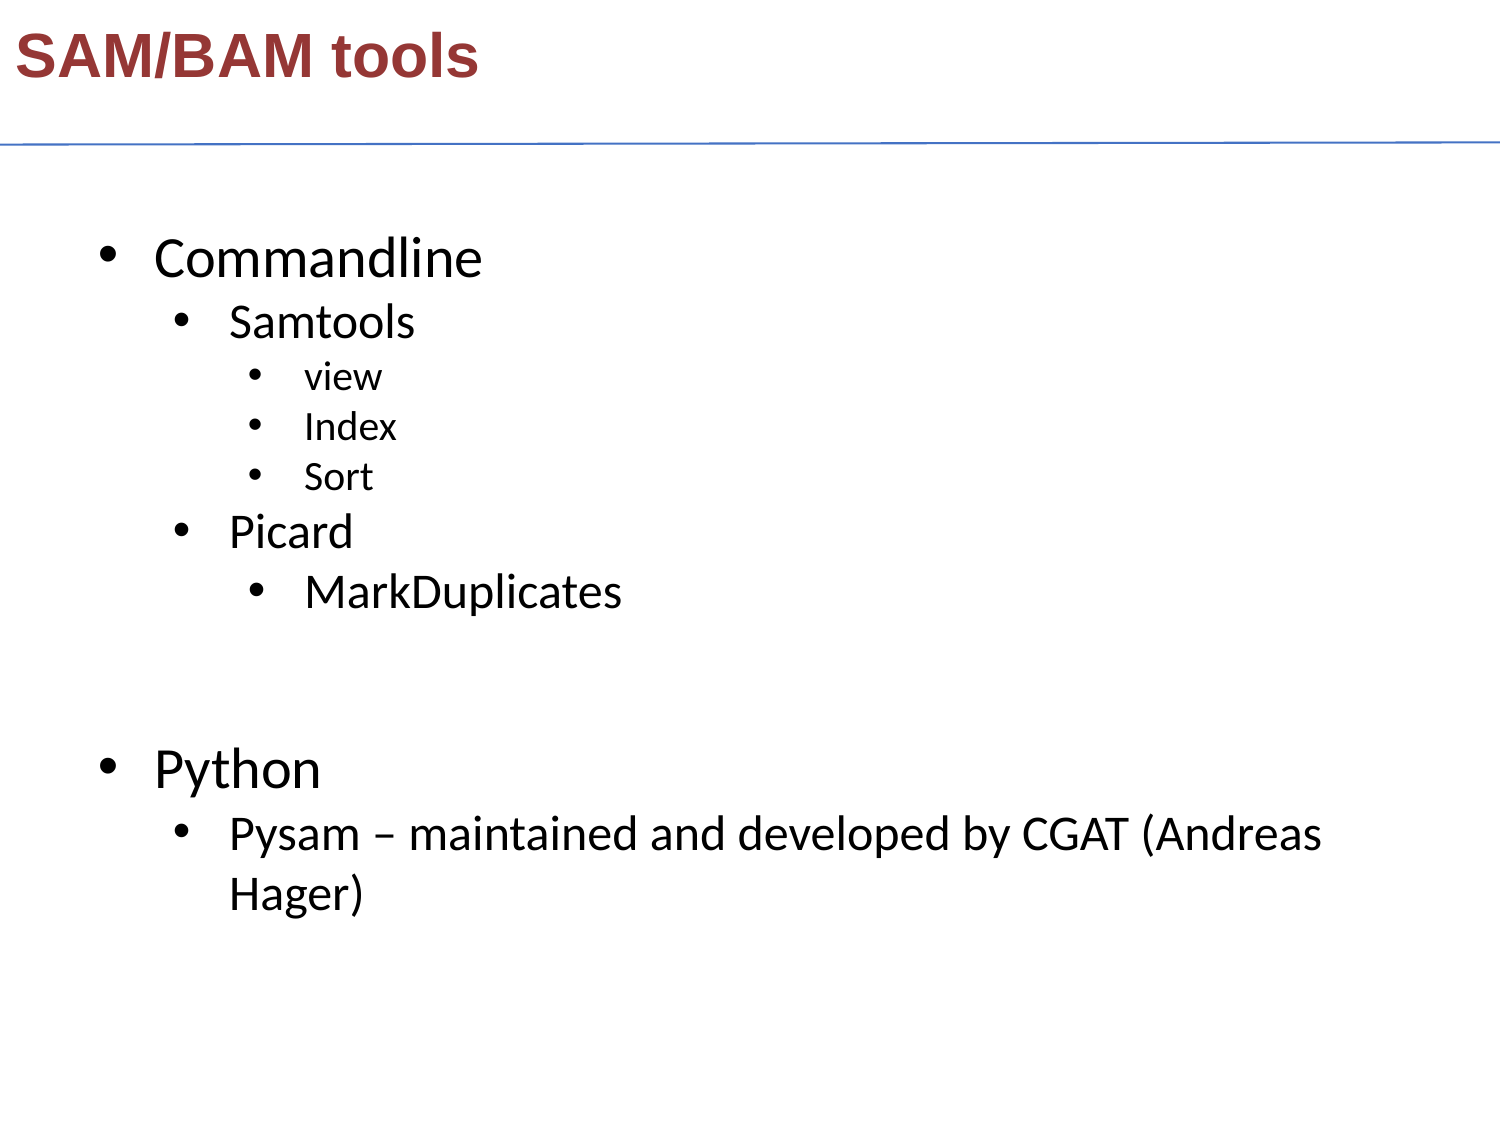

SAM/BAM tools
Commandline
Samtools
view
Index
Sort
Picard
MarkDuplicates
Python
Pysam – maintained and developed by CGAT (Andreas Hager)